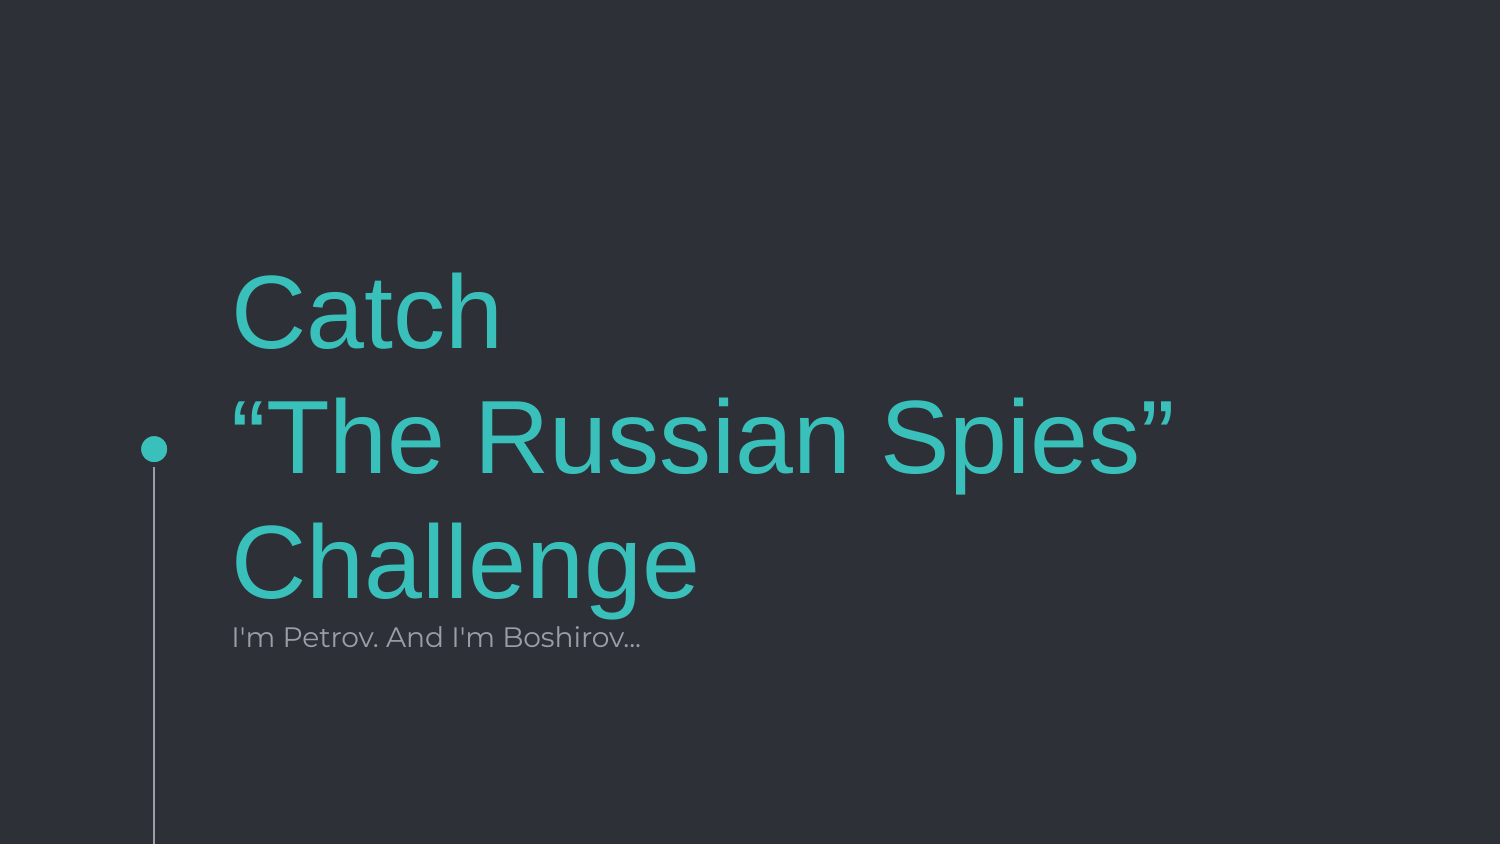

# Catch
“The Russian Spies” Challenge
I'm Petrov. And I'm Boshirov...